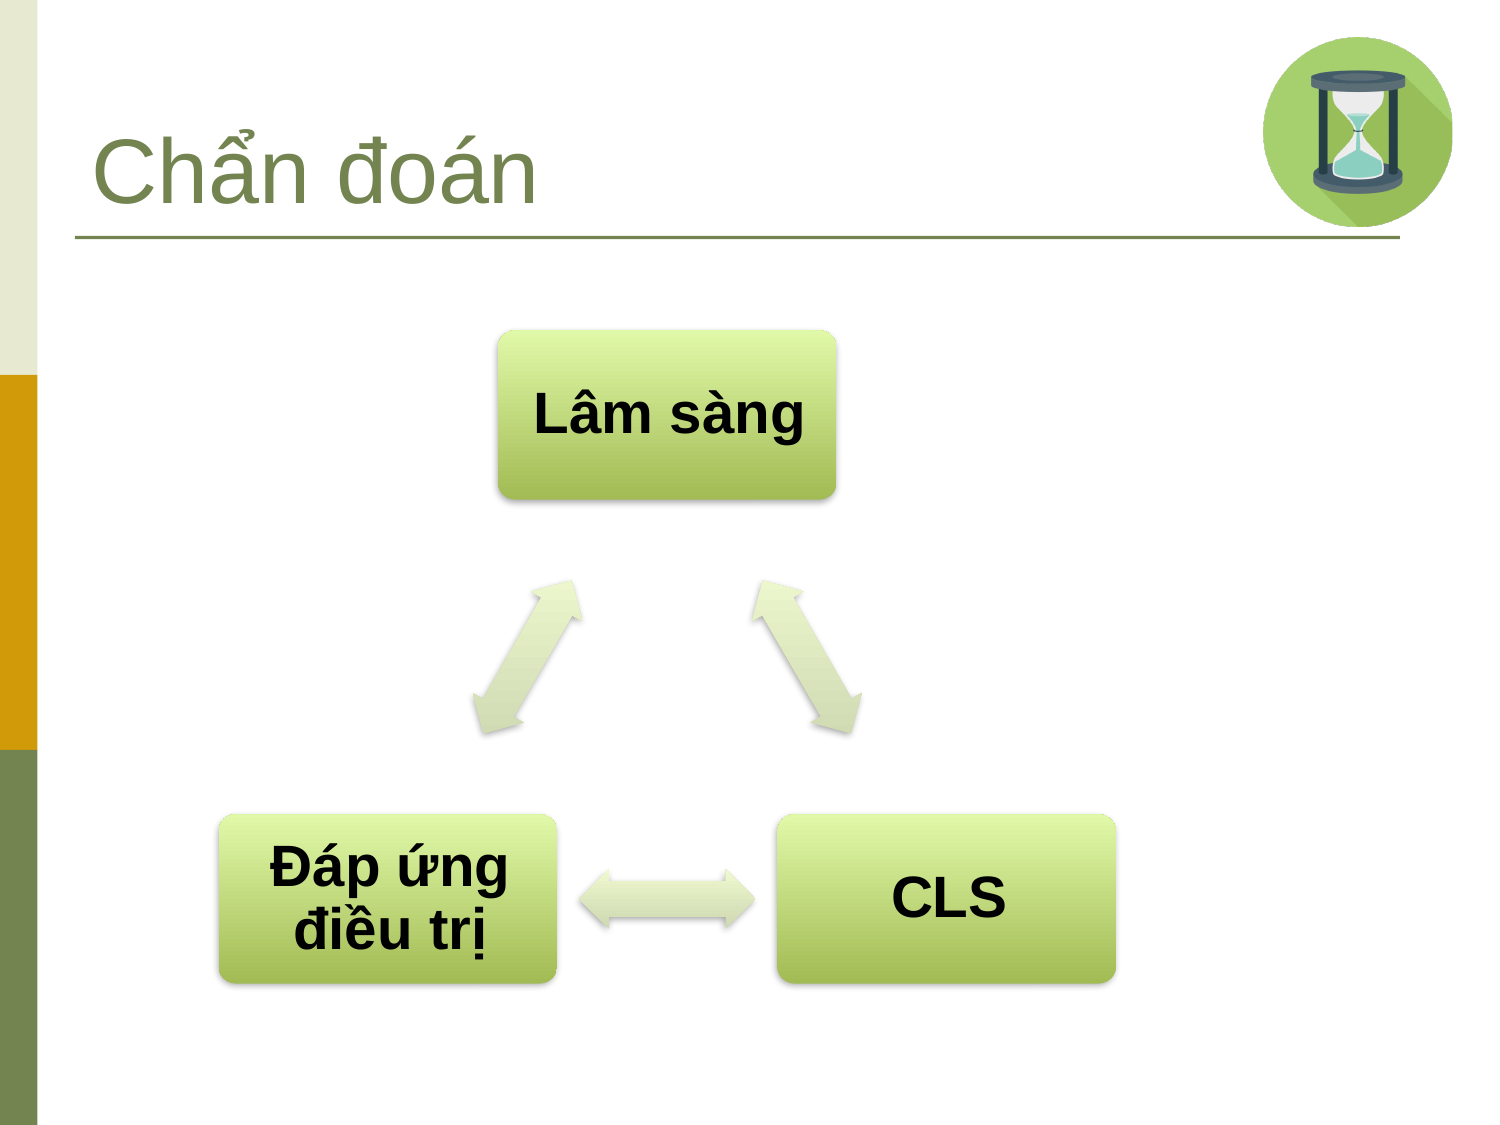

# Chẩn đoán
Lâm sàng

CLS

Đáp ứng điều trị